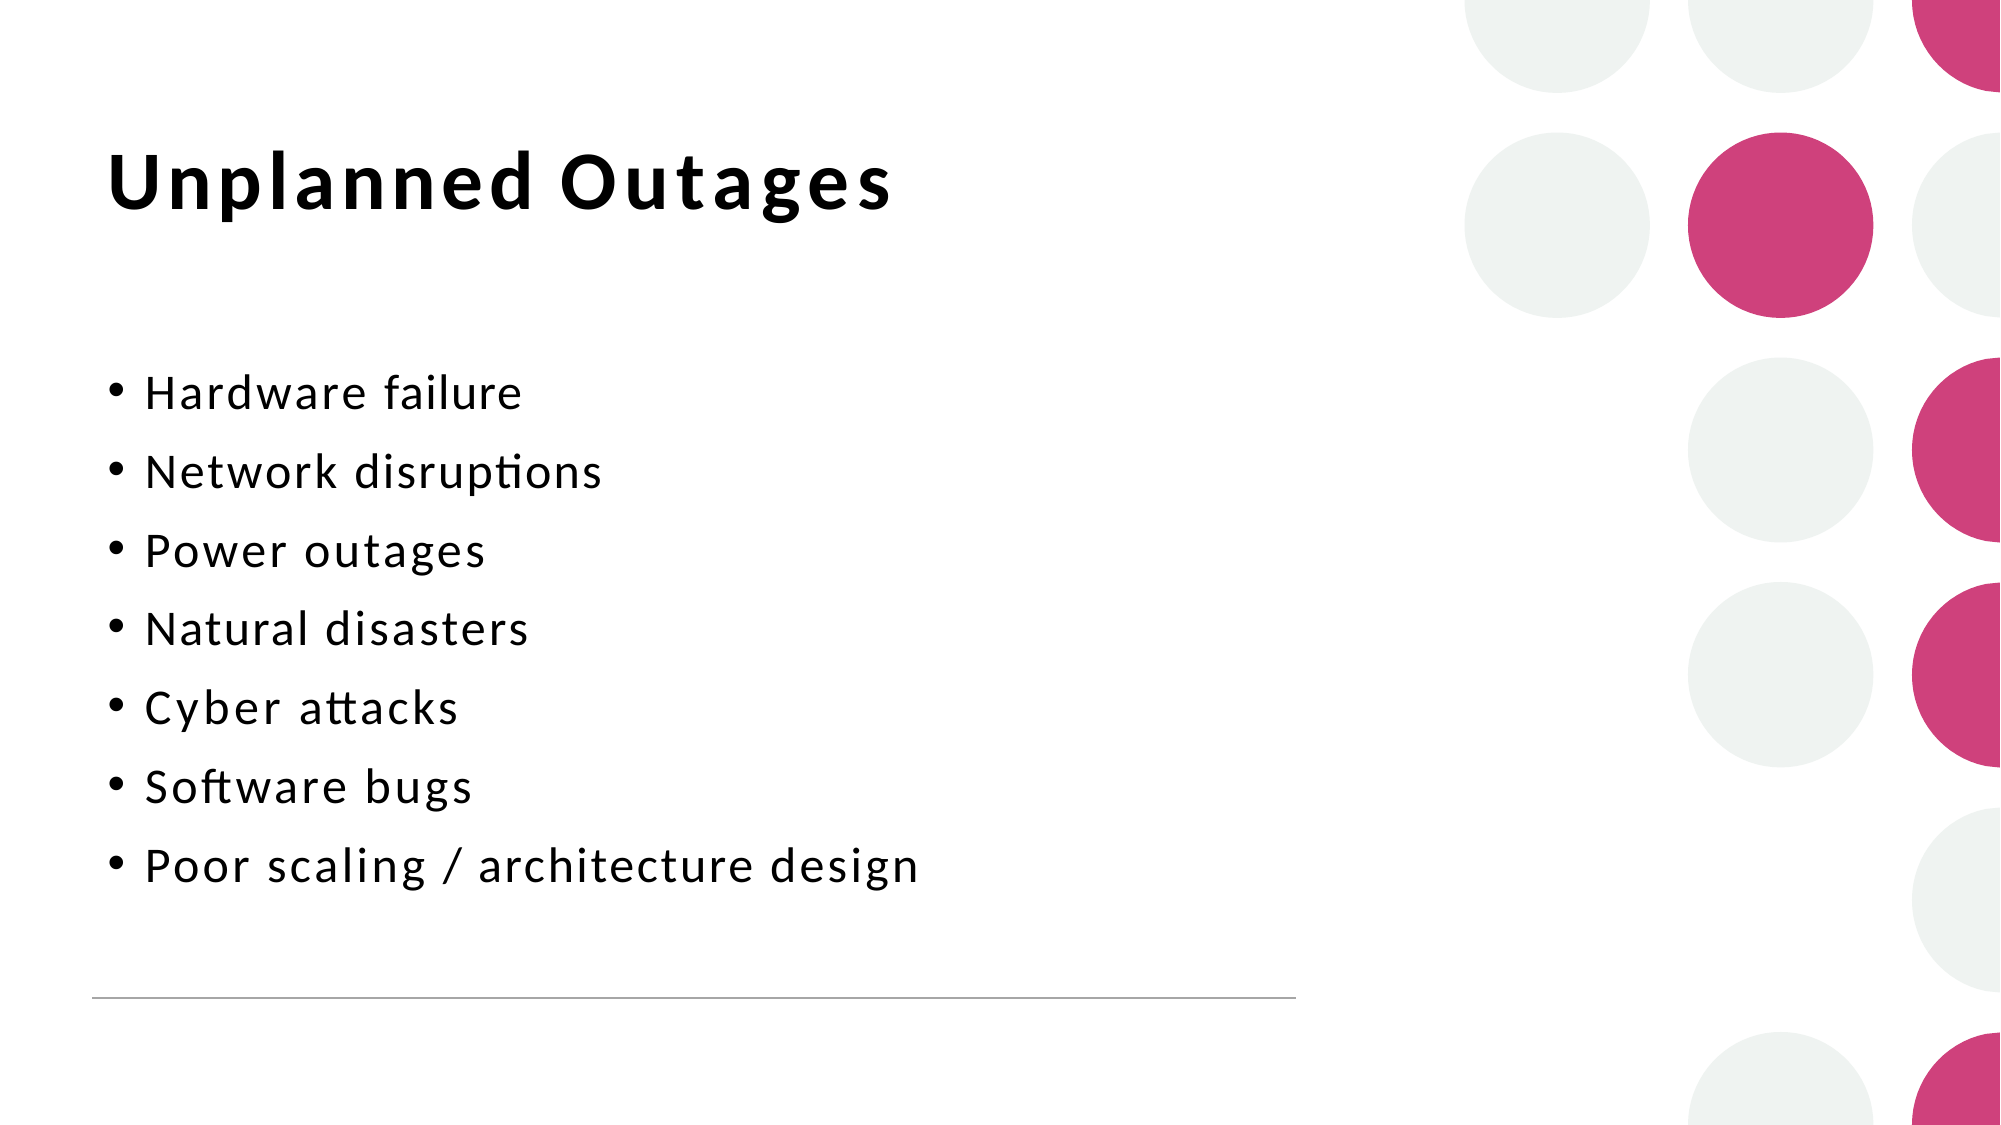

# Unplanned Outages
Hardware failure
Network disruptions
Power outages
Natural disasters
Cyber attacks
Software bugs
Poor scaling / architecture design